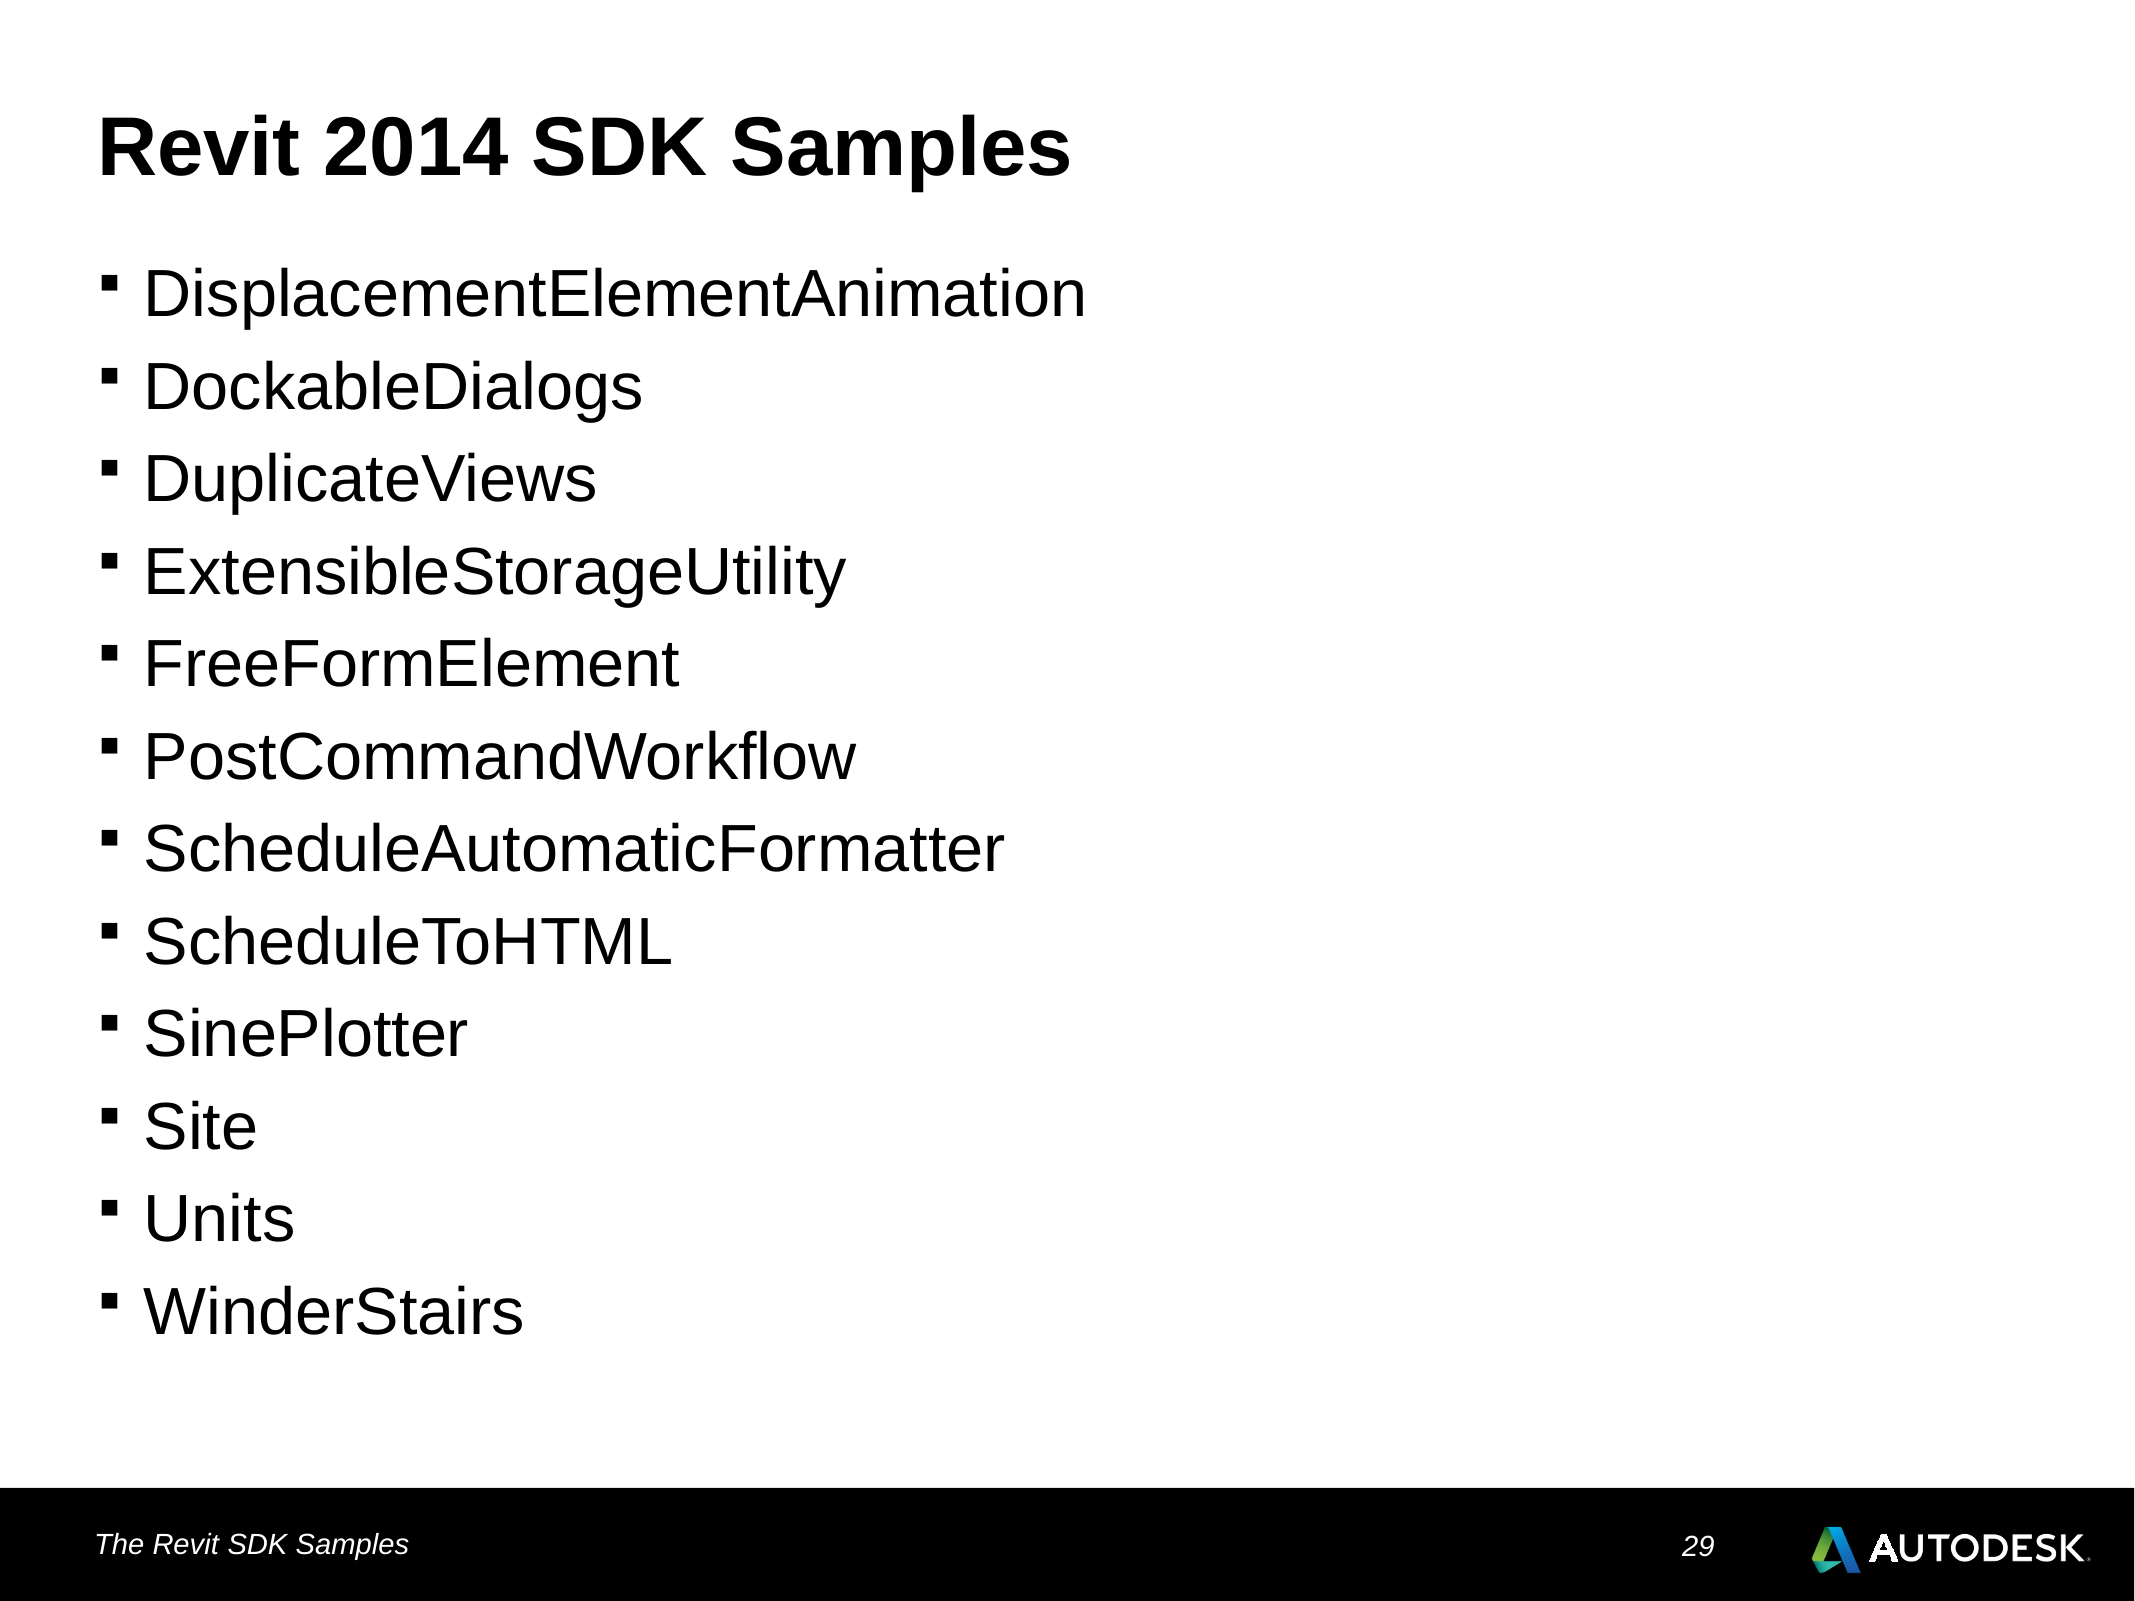

# Revit 2014 SDK Samples
DisplacementElementAnimation
DockableDialogs
DuplicateViews
ExtensibleStorageUtility
FreeFormElement
PostCommandWorkflow
ScheduleAutomaticFormatter
ScheduleToHTML
SinePlotter
Site
Units
WinderStairs
The Revit SDK Samples
29